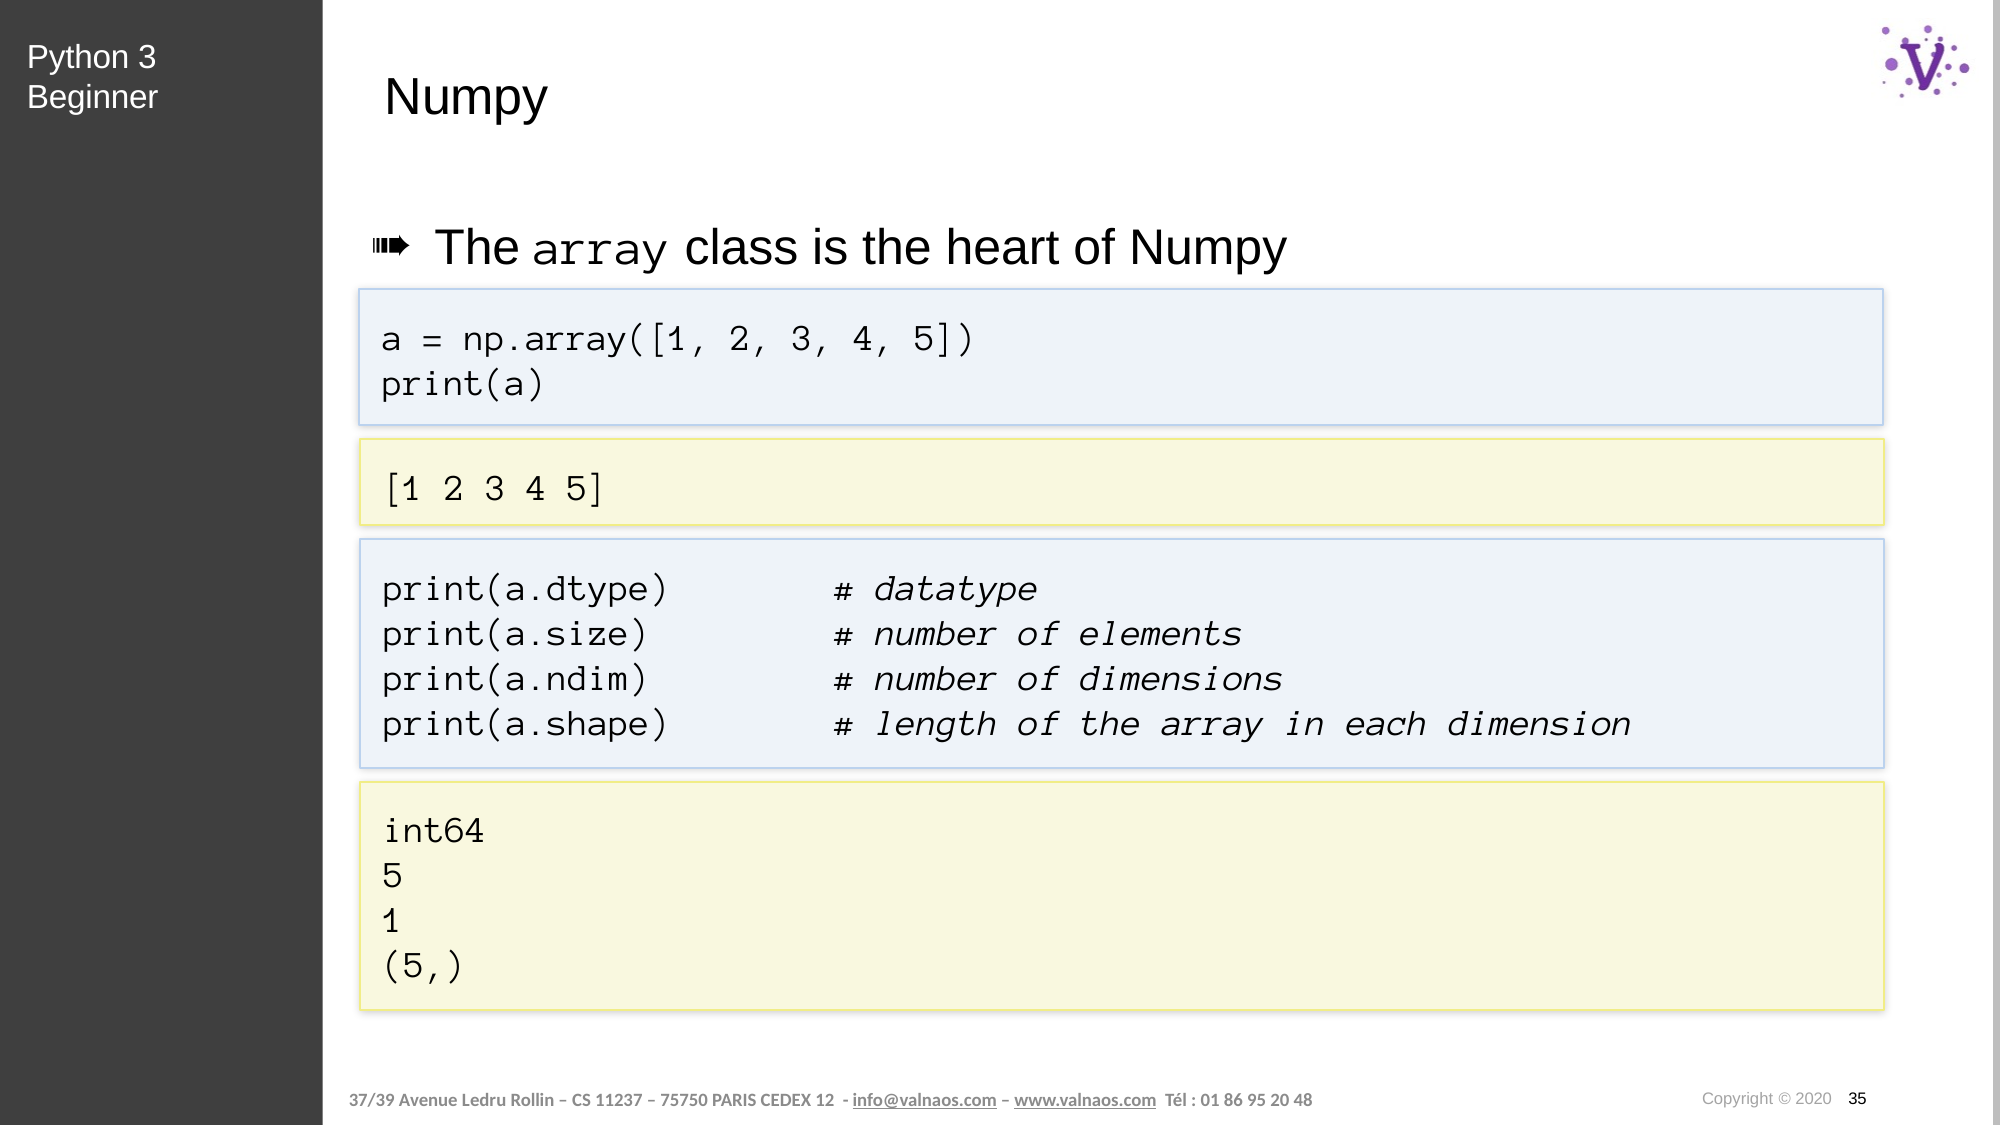

Python 3 Beginner
# Numpy
The array class is the heart of Numpy
a = np.array([1, 2, 3, 4, 5])
print(a)
[1 2 3 4 5]
print(a.dtype)        # datatype
print(a.size)         # number of elements
print(a.ndim)         # number of dimensions
print(a.shape)        # length of the array in each dimension
int64
5
1
(5,)
Copyright © 2020   35